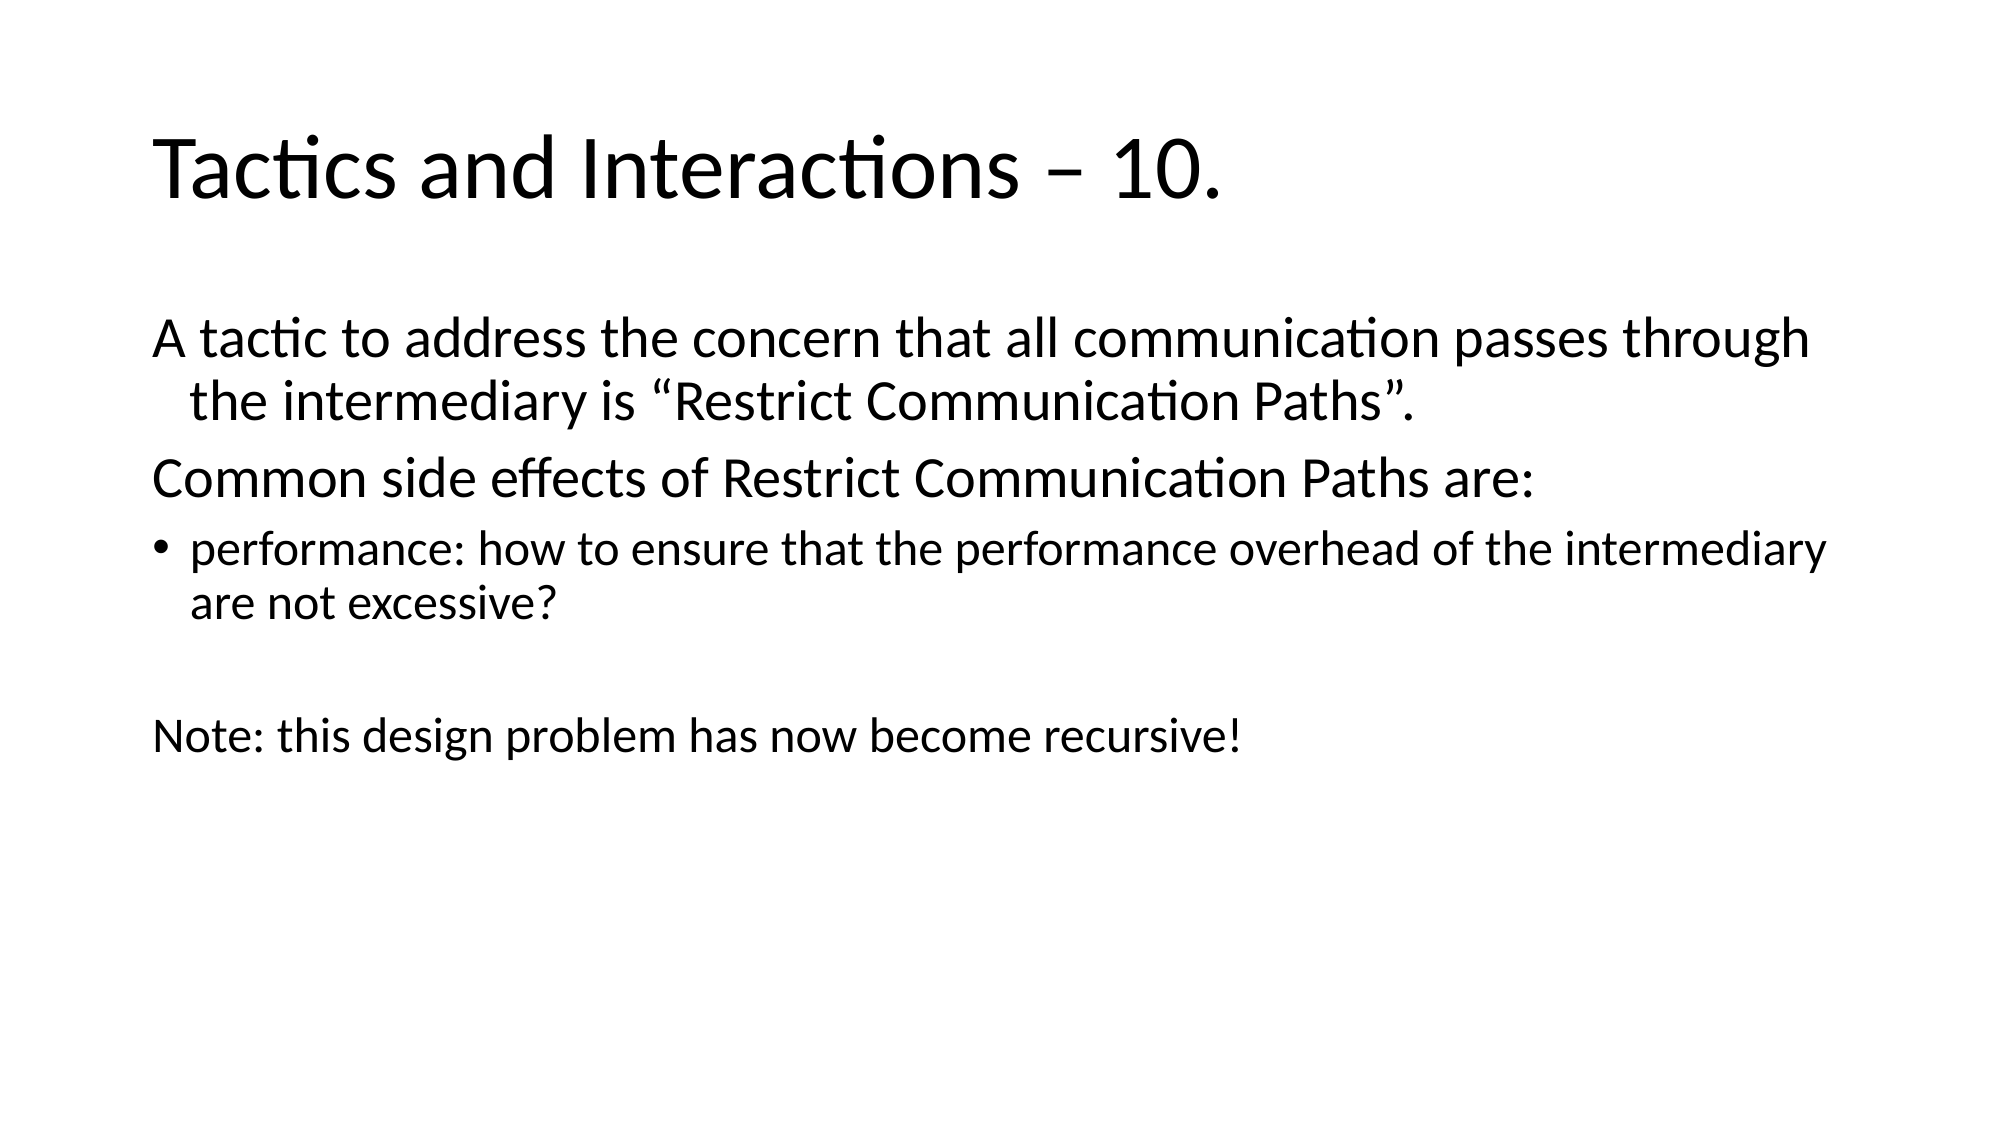

# Tactics and Interactions – 10.
A tactic to address the concern that all communication passes through the intermediary is “Restrict Communication Paths”.
Common side effects of Restrict Communication Paths are:
performance: how to ensure that the performance overhead of the intermediary are not excessive?

Note: this design problem has now become recursive!